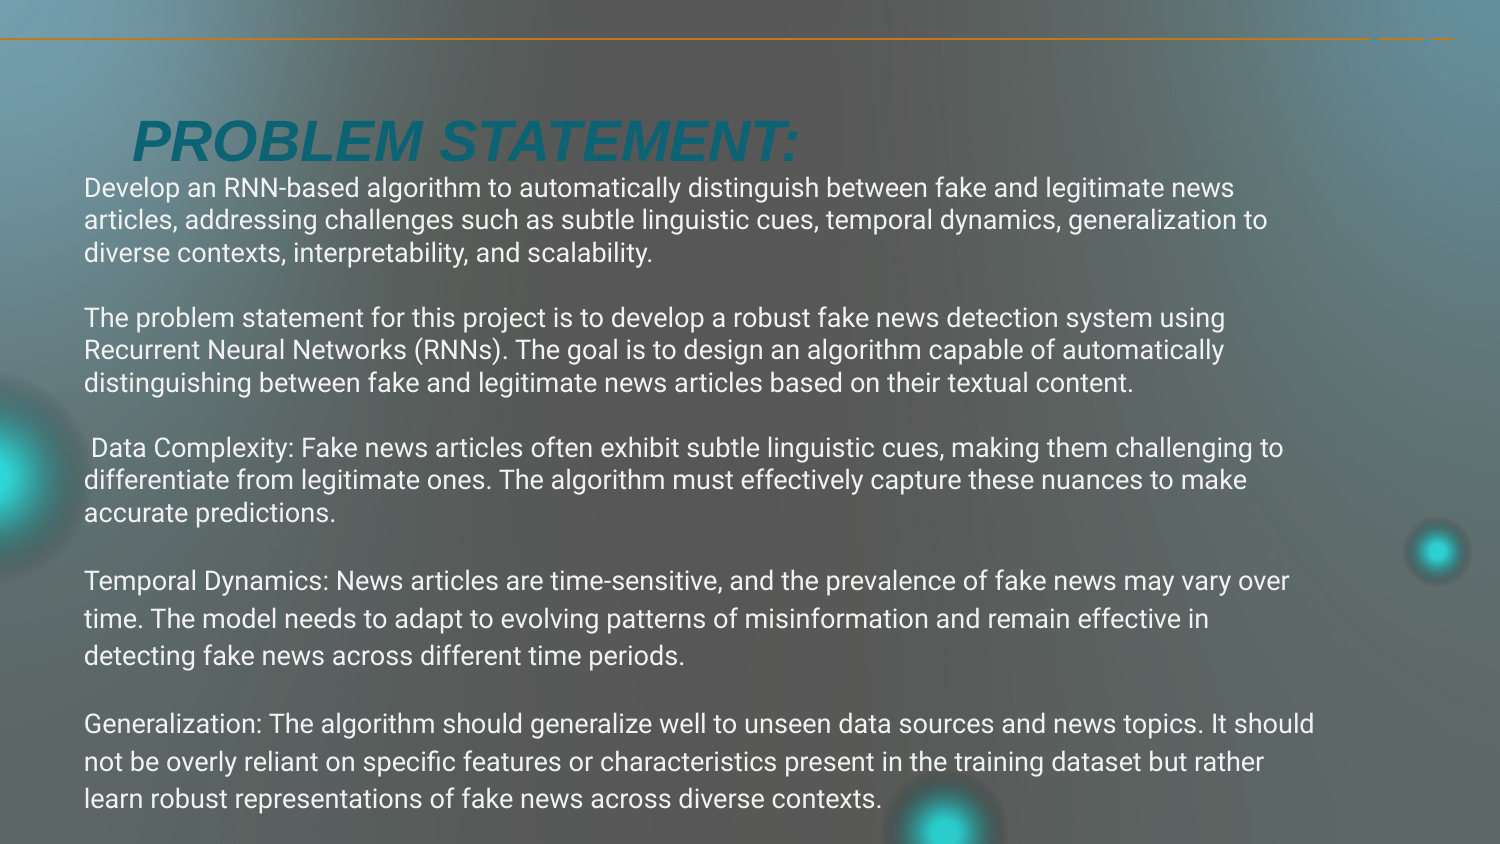

# PROBLEM STATEMENT:

Develop an RNN-based algorithm to automatically distinguish between fake and legitimate news articles, addressing challenges such as subtle linguistic cues, temporal dynamics, generalization to diverse contexts, interpretability, and scalability.

The problem statement for this project is to develop a robust fake news detection system using Recurrent Neural Networks (RNNs). The goal is to design an algorithm capable of automatically distinguishing between fake and legitimate news articles based on their textual content.

 Data Complexity: Fake news articles often exhibit subtle linguistic cues, making them challenging to differentiate from legitimate ones. The algorithm must effectively capture these nuances to make accurate predictions.
Temporal Dynamics: News articles are time-sensitive, and the prevalence of fake news may vary over time. The model needs to adapt to evolving patterns of misinformation and remain effective in detecting fake news across different time periods.
Generalization: The algorithm should generalize well to unseen data sources and news topics. It should not be overly reliant on specific features or characteristics present in the training dataset but rather learn robust representations of fake news across diverse contexts.